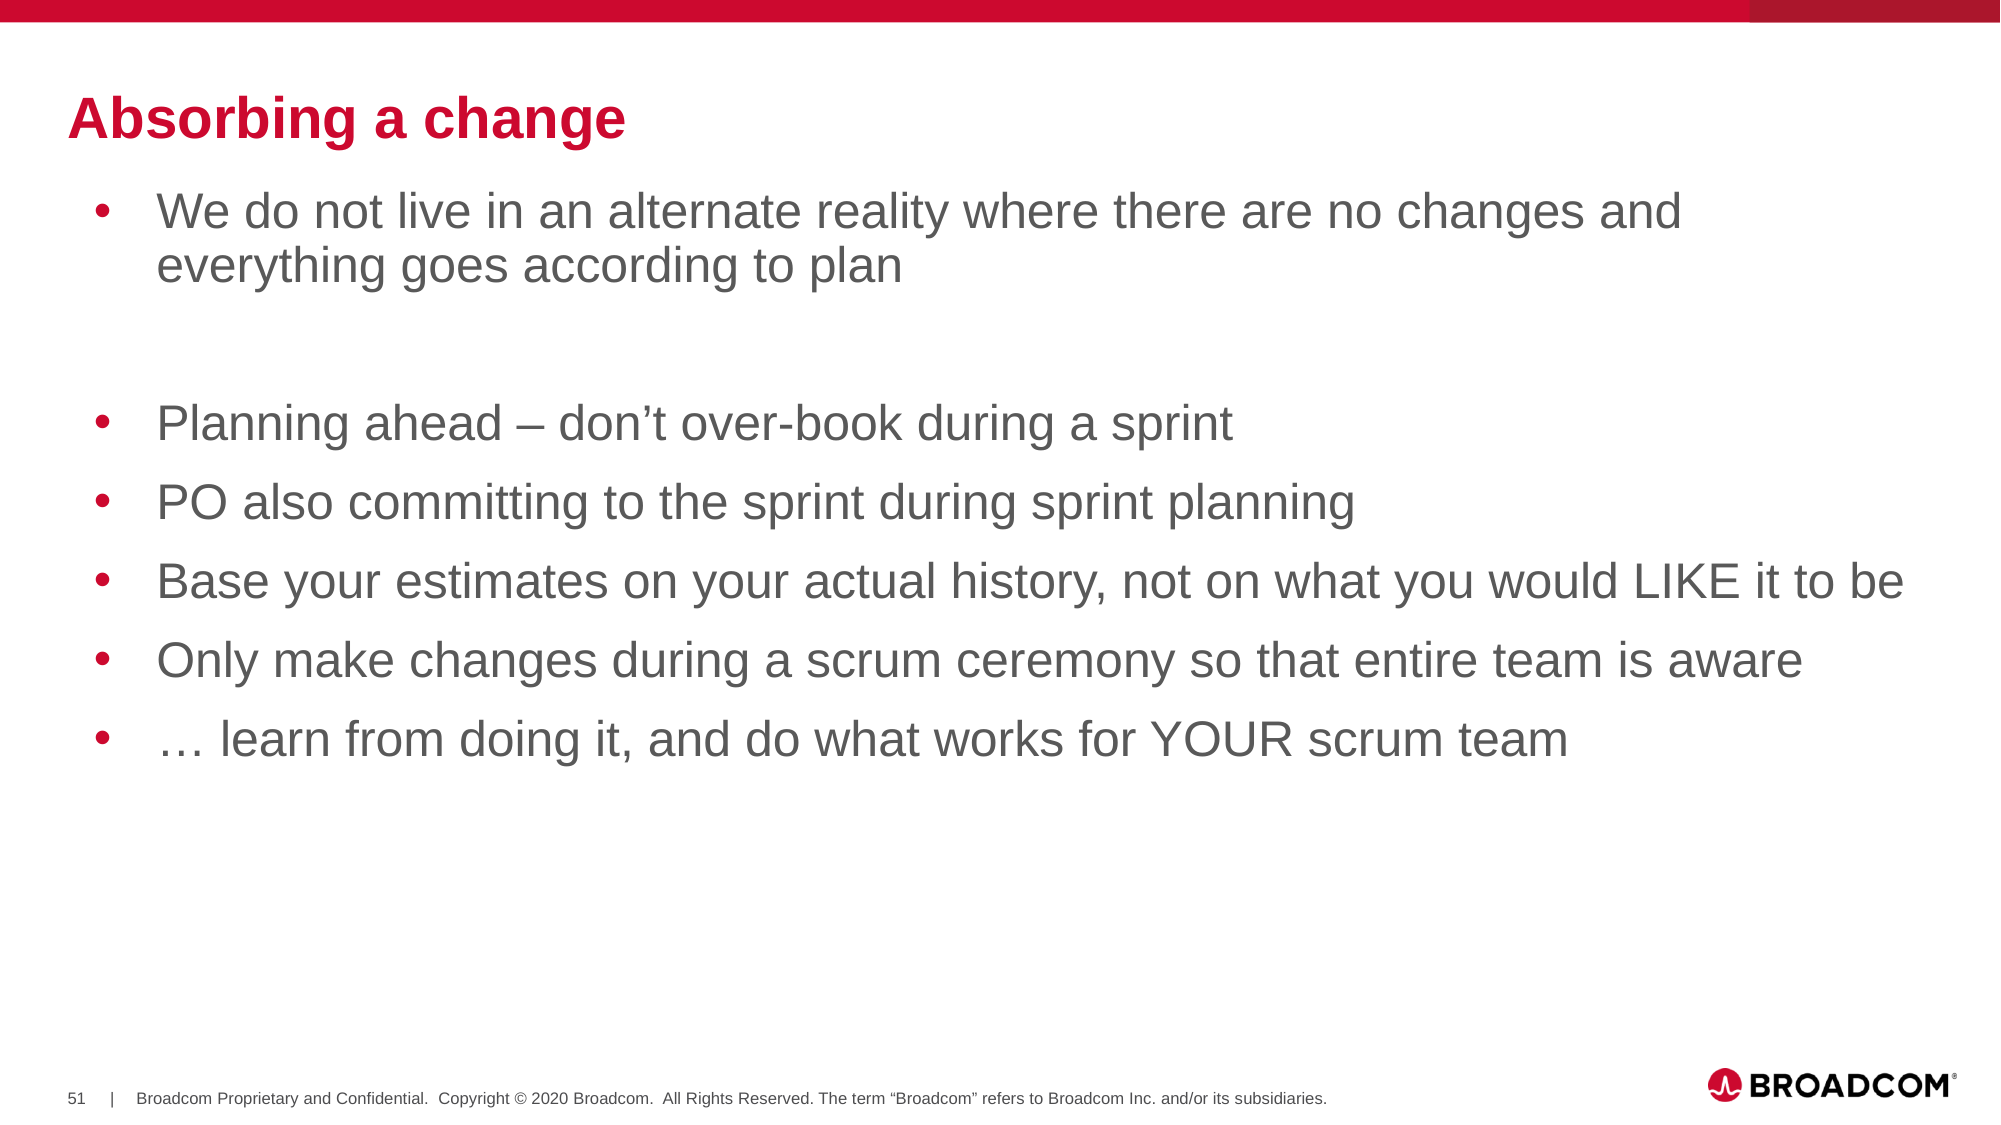

# Absorbing a change
We do not live in an alternate reality where there are no changes and everything goes according to plan

Planning ahead – don’t over-book during a sprint
PO also committing to the sprint during sprint planning
Base your estimates on your actual history, not on what you would LIKE it to be
Only make changes during a scrum ceremony so that entire team is aware
… learn from doing it, and do what works for YOUR scrum team